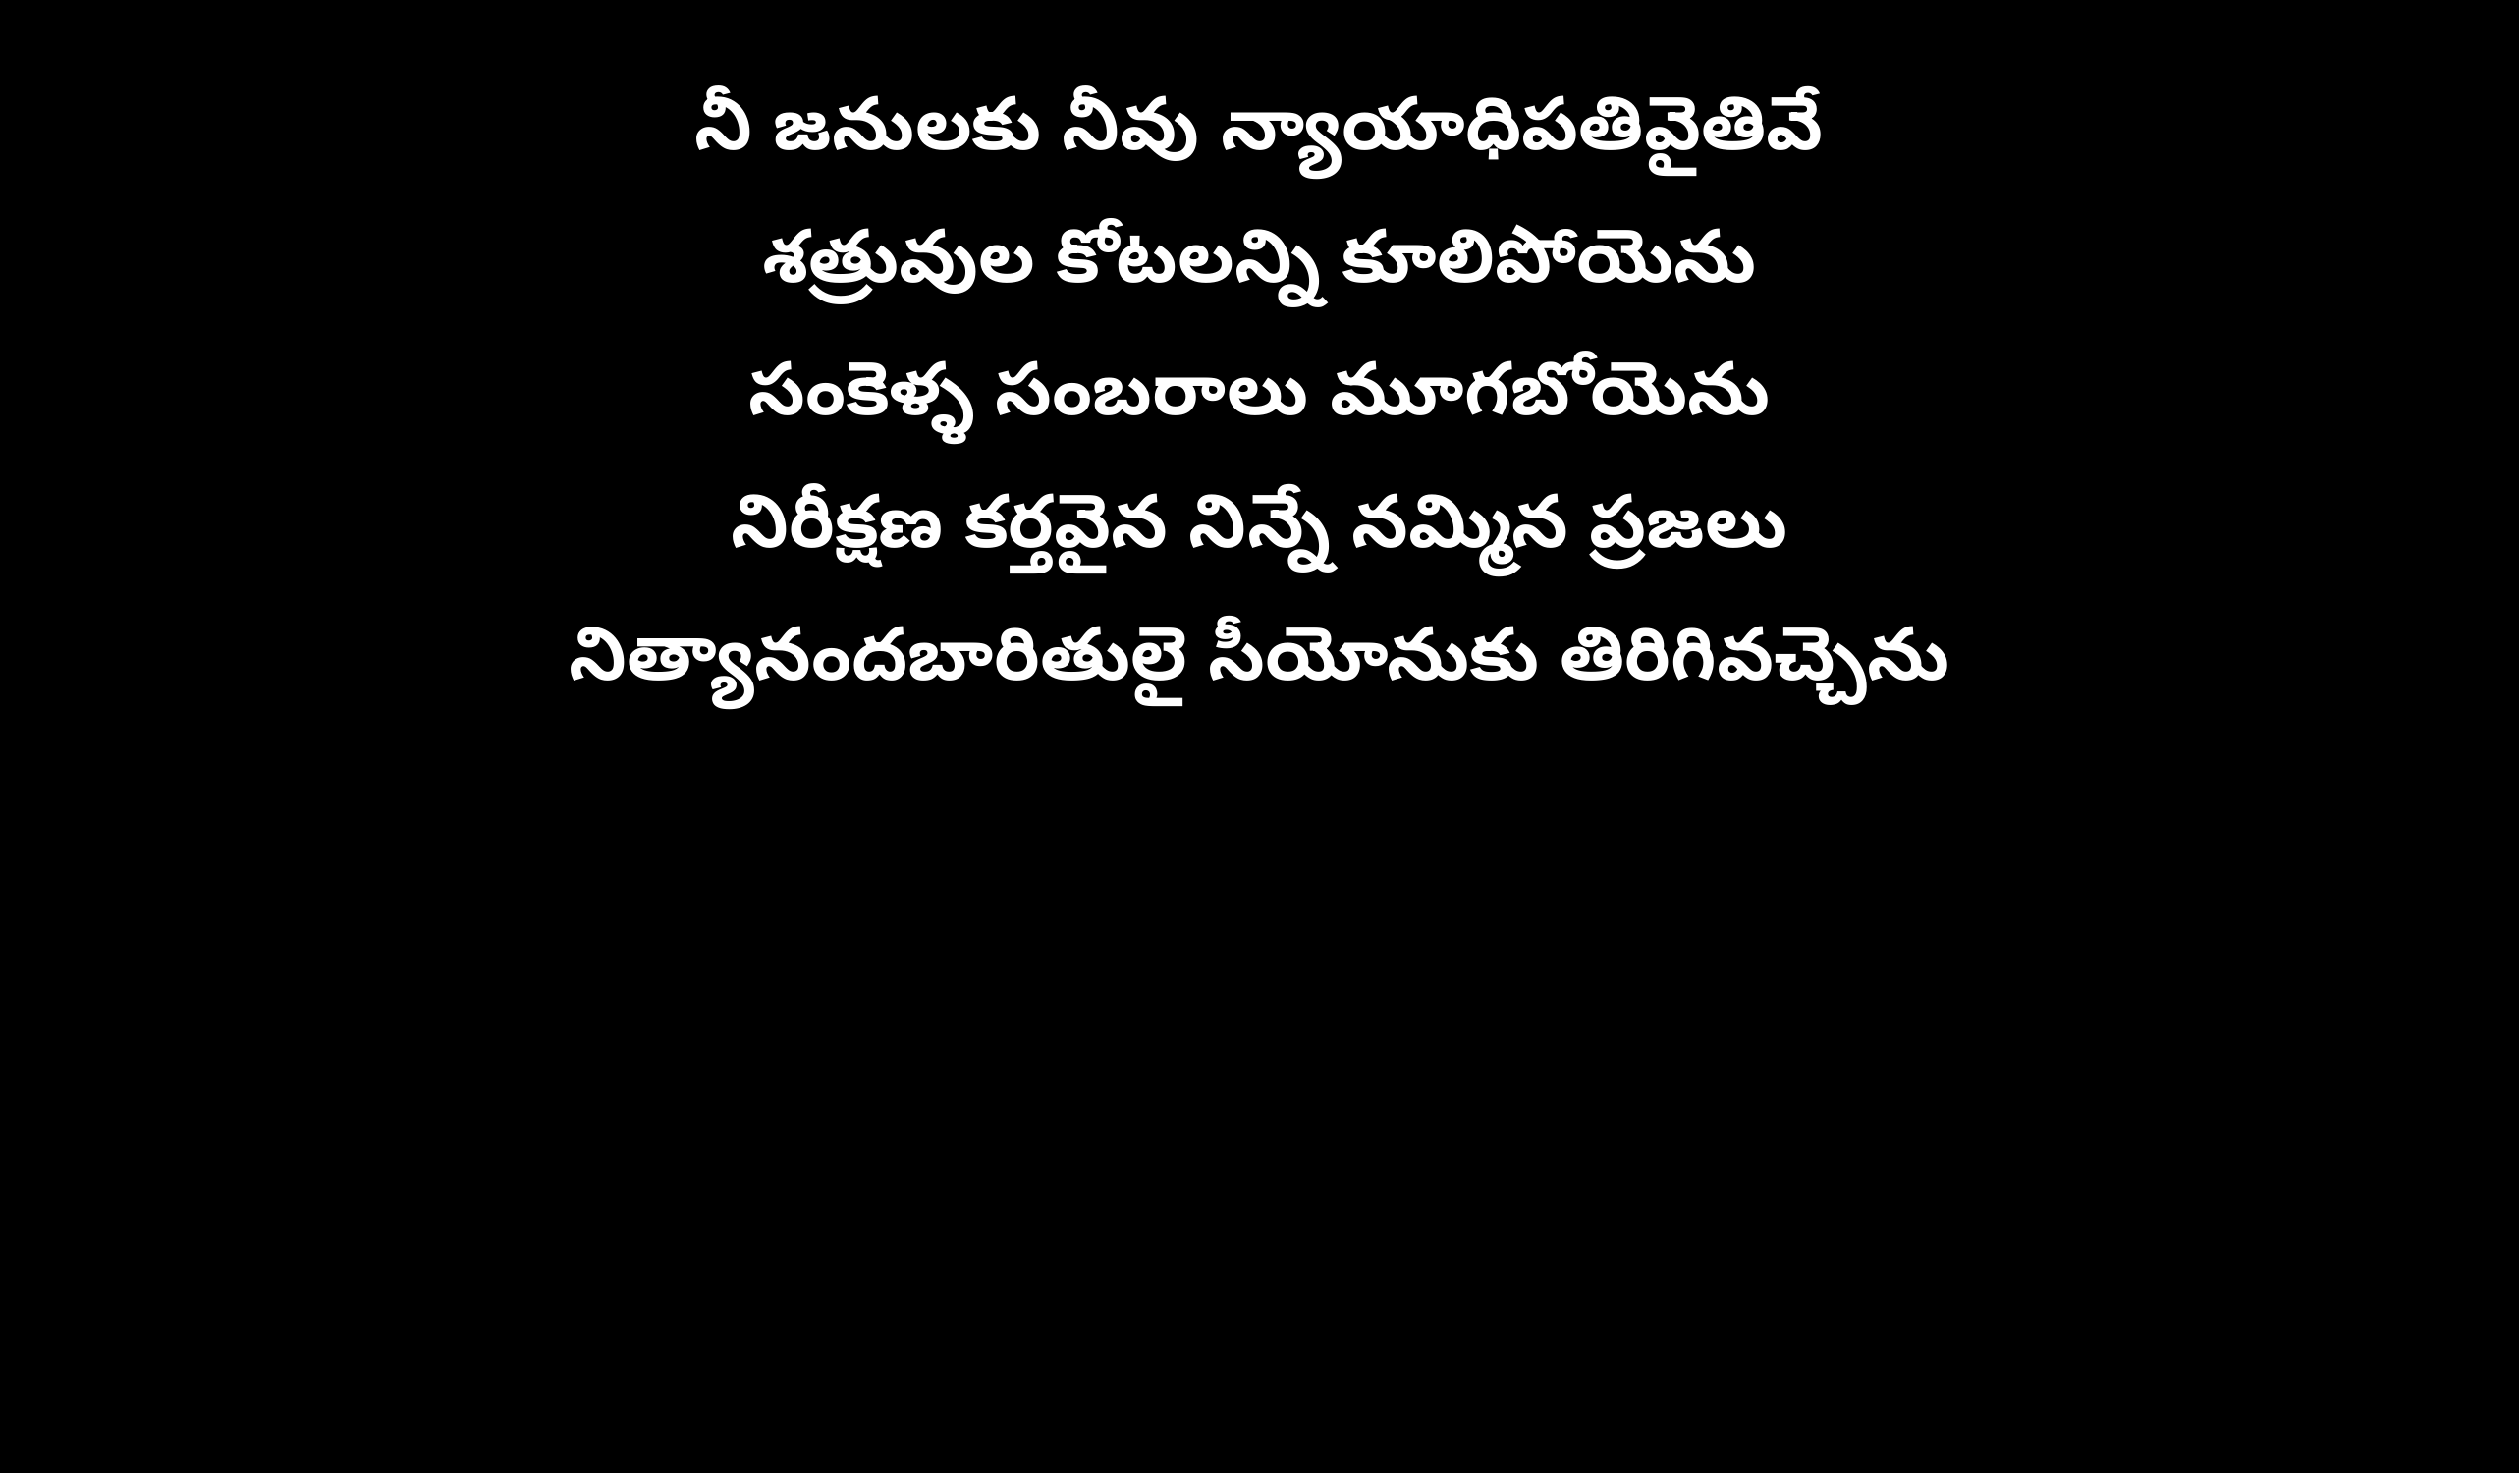

నీ జనులకు నీవు న్యాయాధిపతివైతివే
శత్రువుల కోటలన్ని కూలిపోయెను
సంకెళ్ళ సంబరాలు మూగబోయెను
నిరీక్షణ కర్తవైన నిన్నే నమ్మిన ప్రజలు
నిత్యానందబారితులై సీయోనుకు తిరిగివచ్చెను